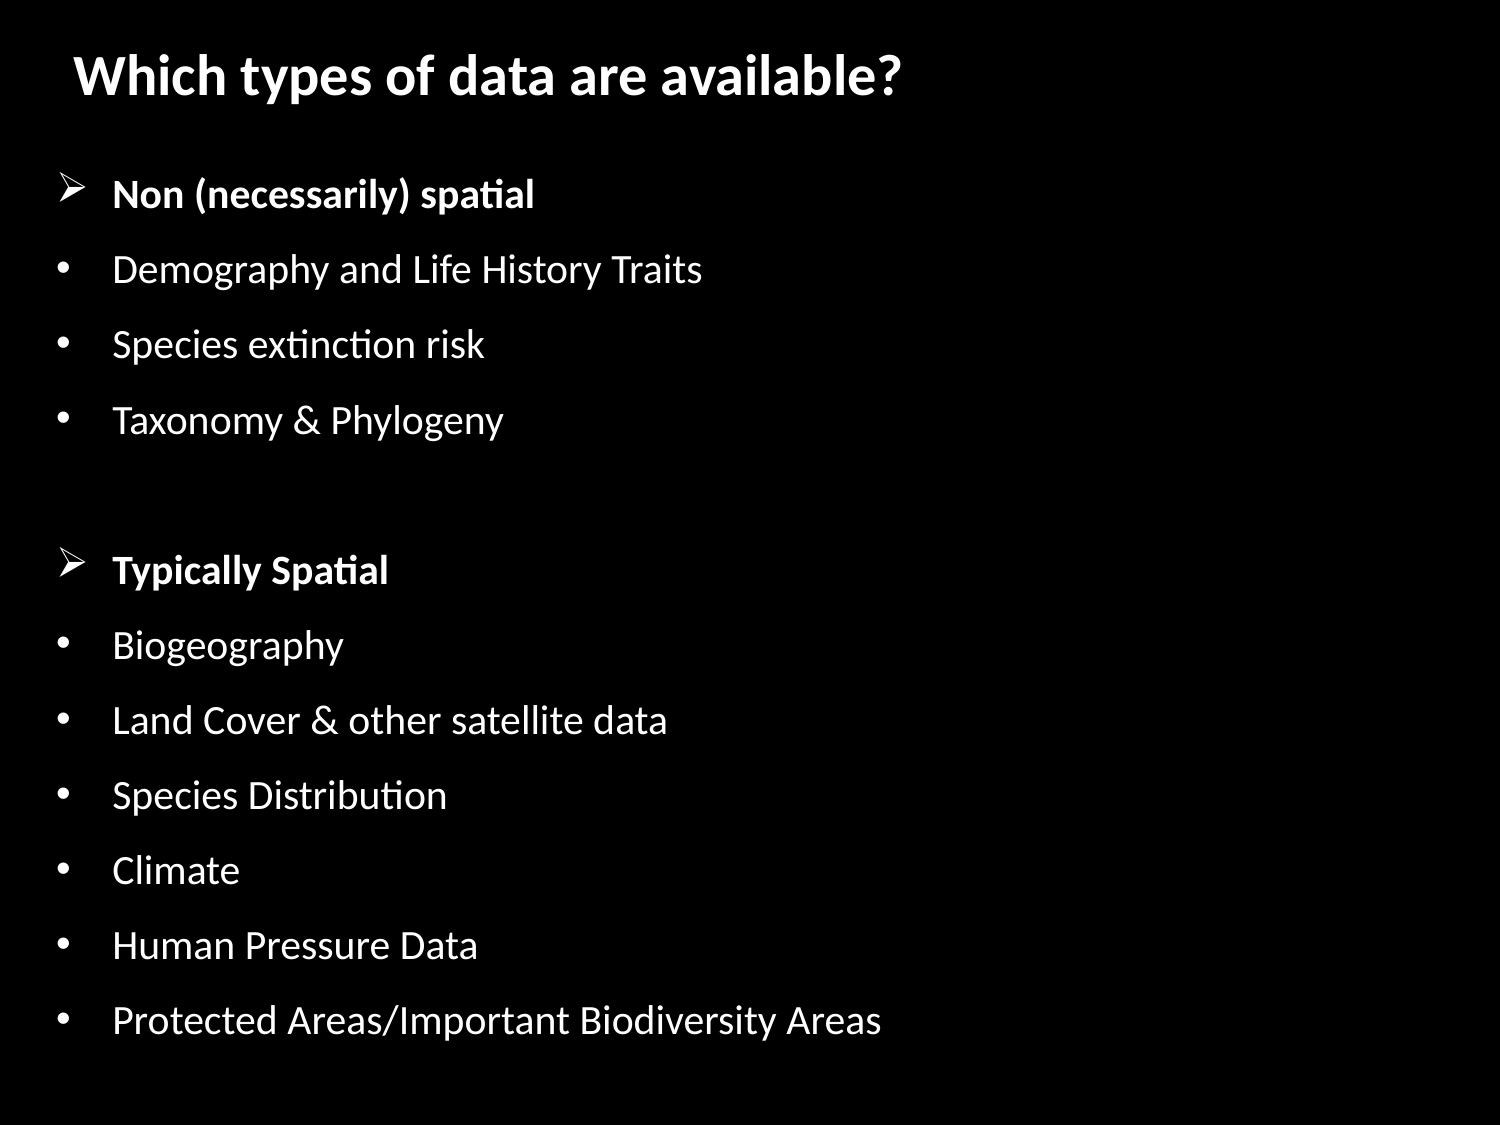

Which types of data are available?
Non (necessarily) spatial
Demography and Life History Traits
Species extinction risk
Taxonomy & Phylogeny

Typically Spatial
Biogeography
Land Cover & other satellite data
Species Distribution
Climate
Human Pressure Data
Protected Areas/Important Biodiversity Areas